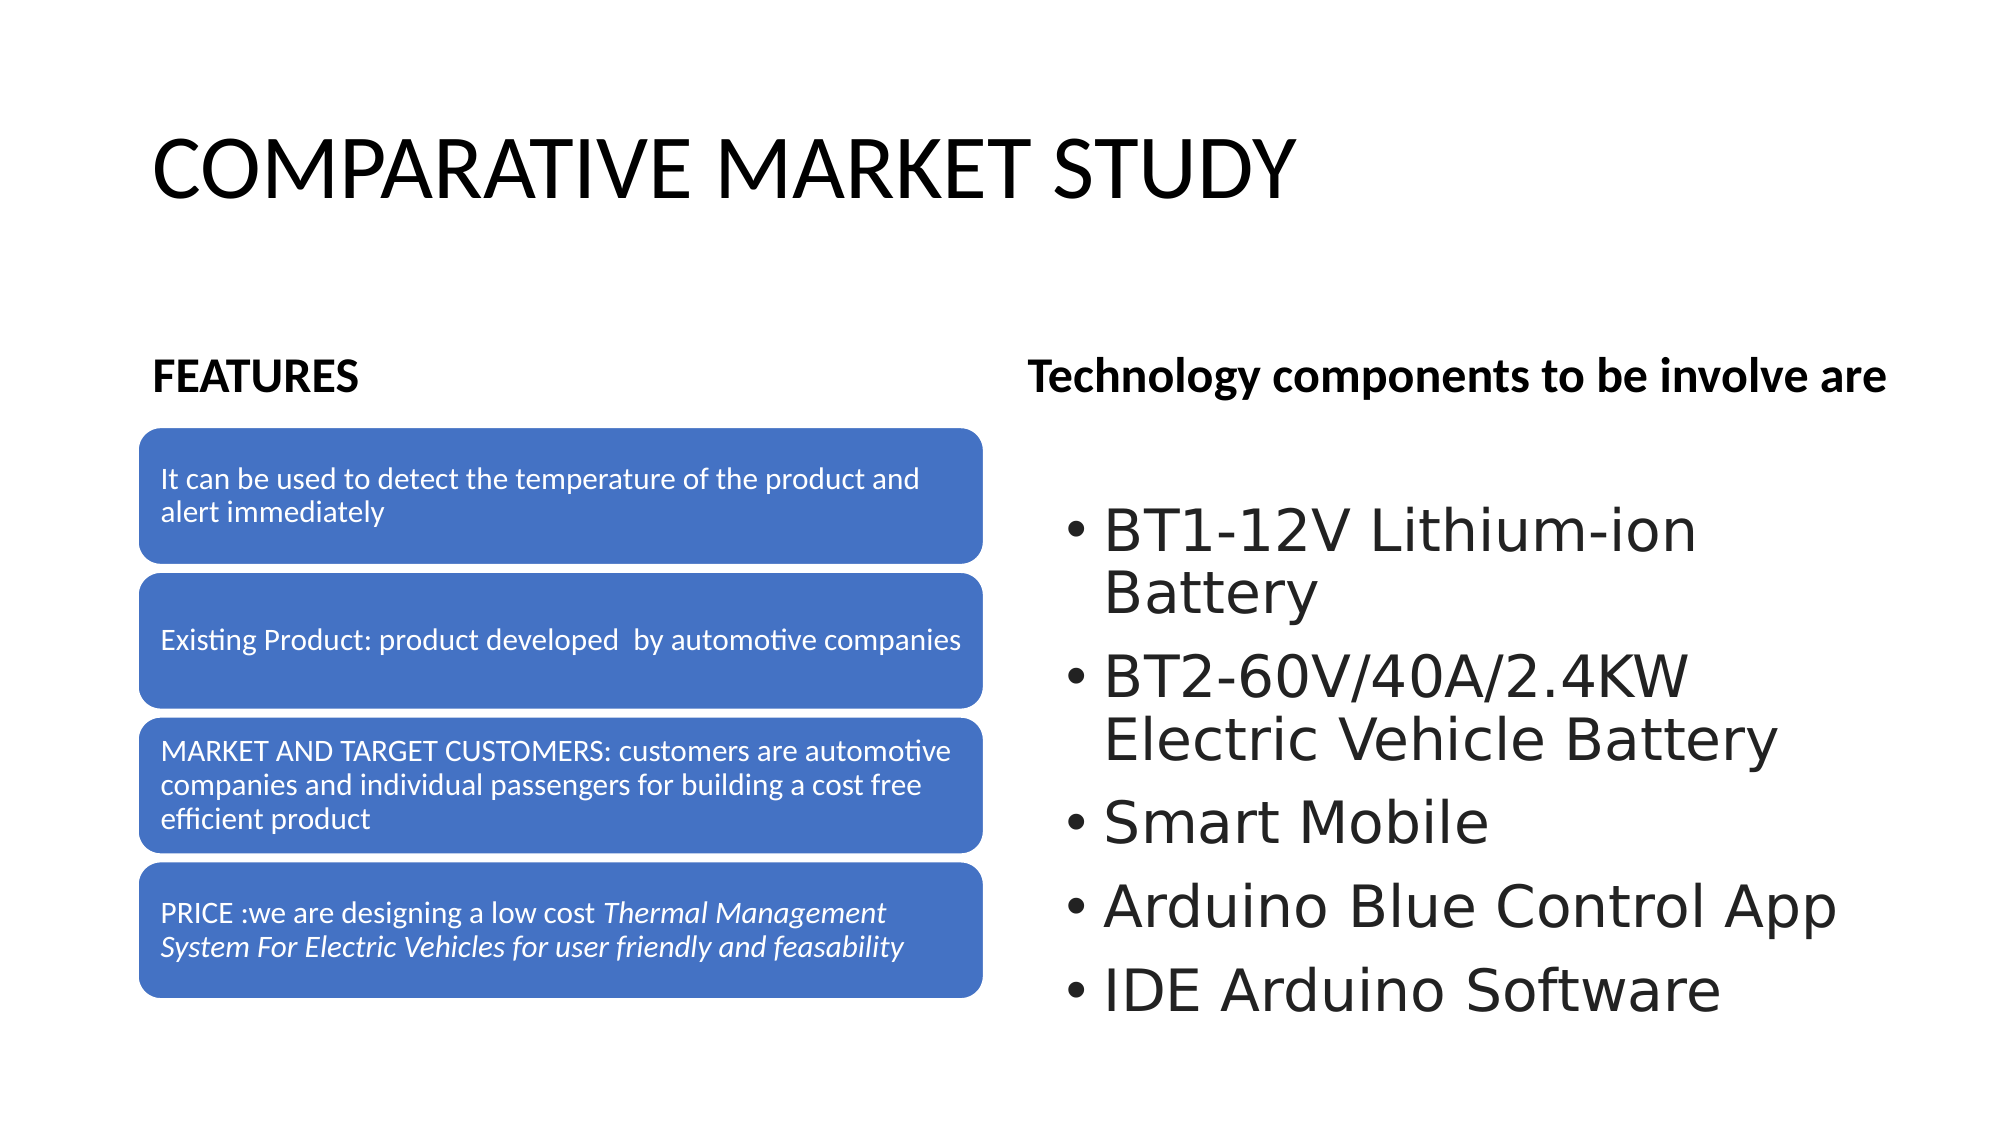

# COMPARATIVE MARKET STUDY
FEATURES
Technology components to be involve are
It can be used to detect the temperature of the product and alert immediately
Existing Product: product developed  by automotive companies
MARKET AND TARGET CUSTOMERS: customers are automotive companies and individual passengers for building a cost free efficient product
PRICE :we are designing a low cost Thermal Management System For Electric Vehicles for user friendly and feasability
BT1-12V Lithium-ion Battery
BT2-60V/40A/2.4KW Electric Vehicle Battery
Smart Mobile
Arduino Blue Control App
IDE Arduino Software